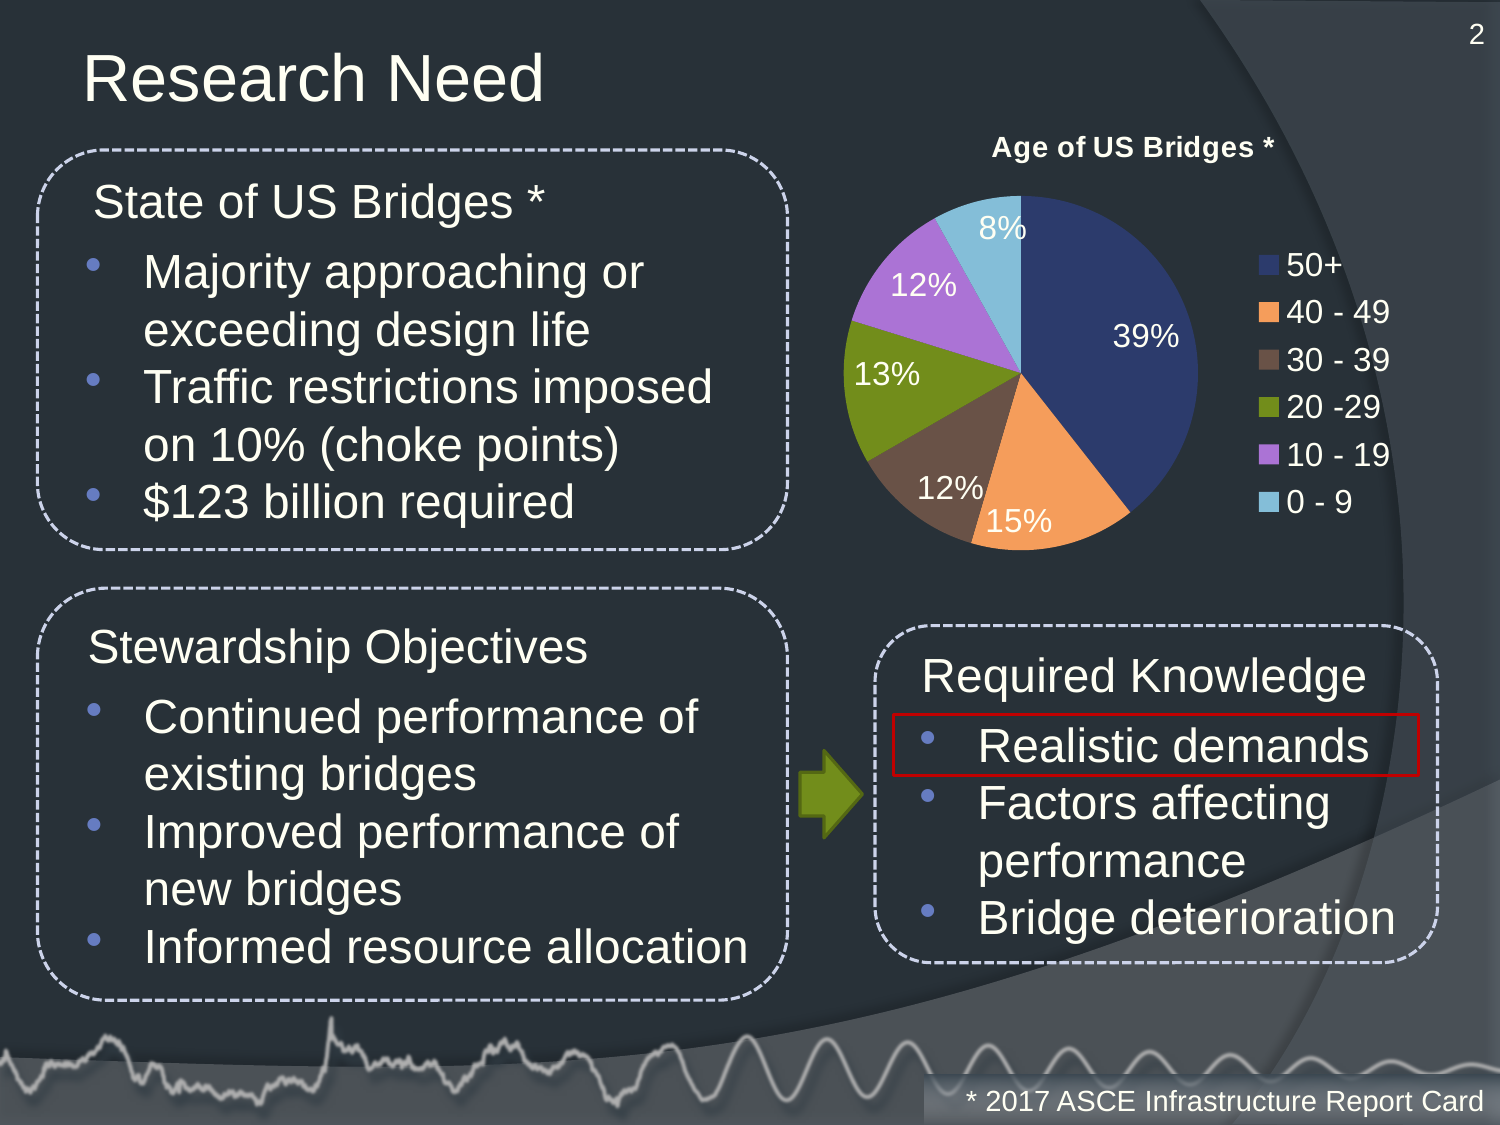

2
# Research Need

### Chart: Age of US Bridges *

| Category | Age of Bridges |
|---|---|
| 50+ | 0.39 |
| 40 - 49 | 0.15 |
| 30 - 39 | 0.12 |
| 20 -29 | 0.13 |
| 10 - 19 | 0.12 |
| 0 - 9 | 0.08 |
State of US Bridges *
Majority approaching or exceeding design life
Traffic restrictions imposed on 10% (choke points)
$123 billion required
Stewardship Objectives
Continued performance of existing bridges
Improved performance of new bridges
Informed resource allocation
Required Knowledge
Realistic demands
Factors affecting performance
Bridge deterioration

* 2017 ASCE Infrastructure Report Card